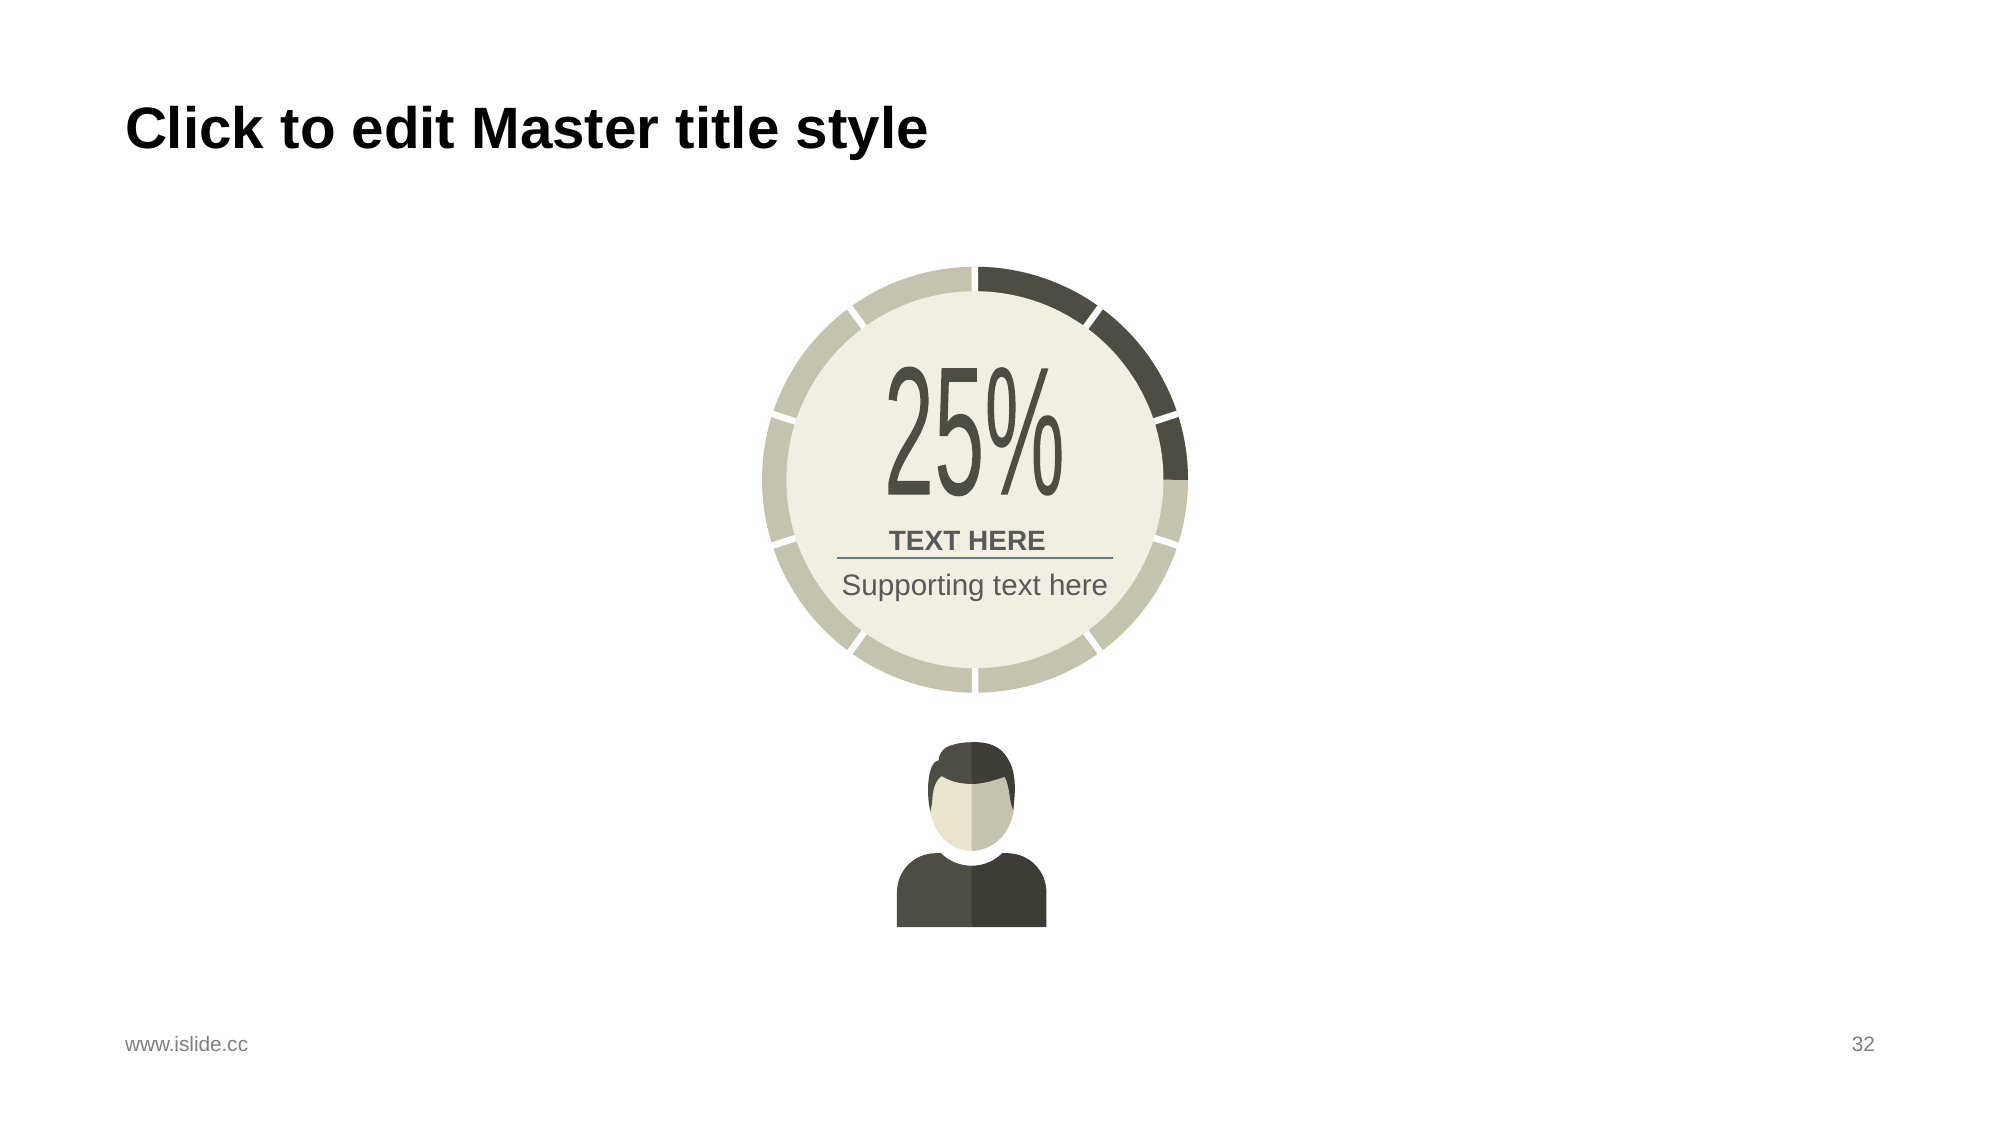

# Click to edit Master title style

25%

TEXT HERE
Supporting text here

www.islide.cc
32